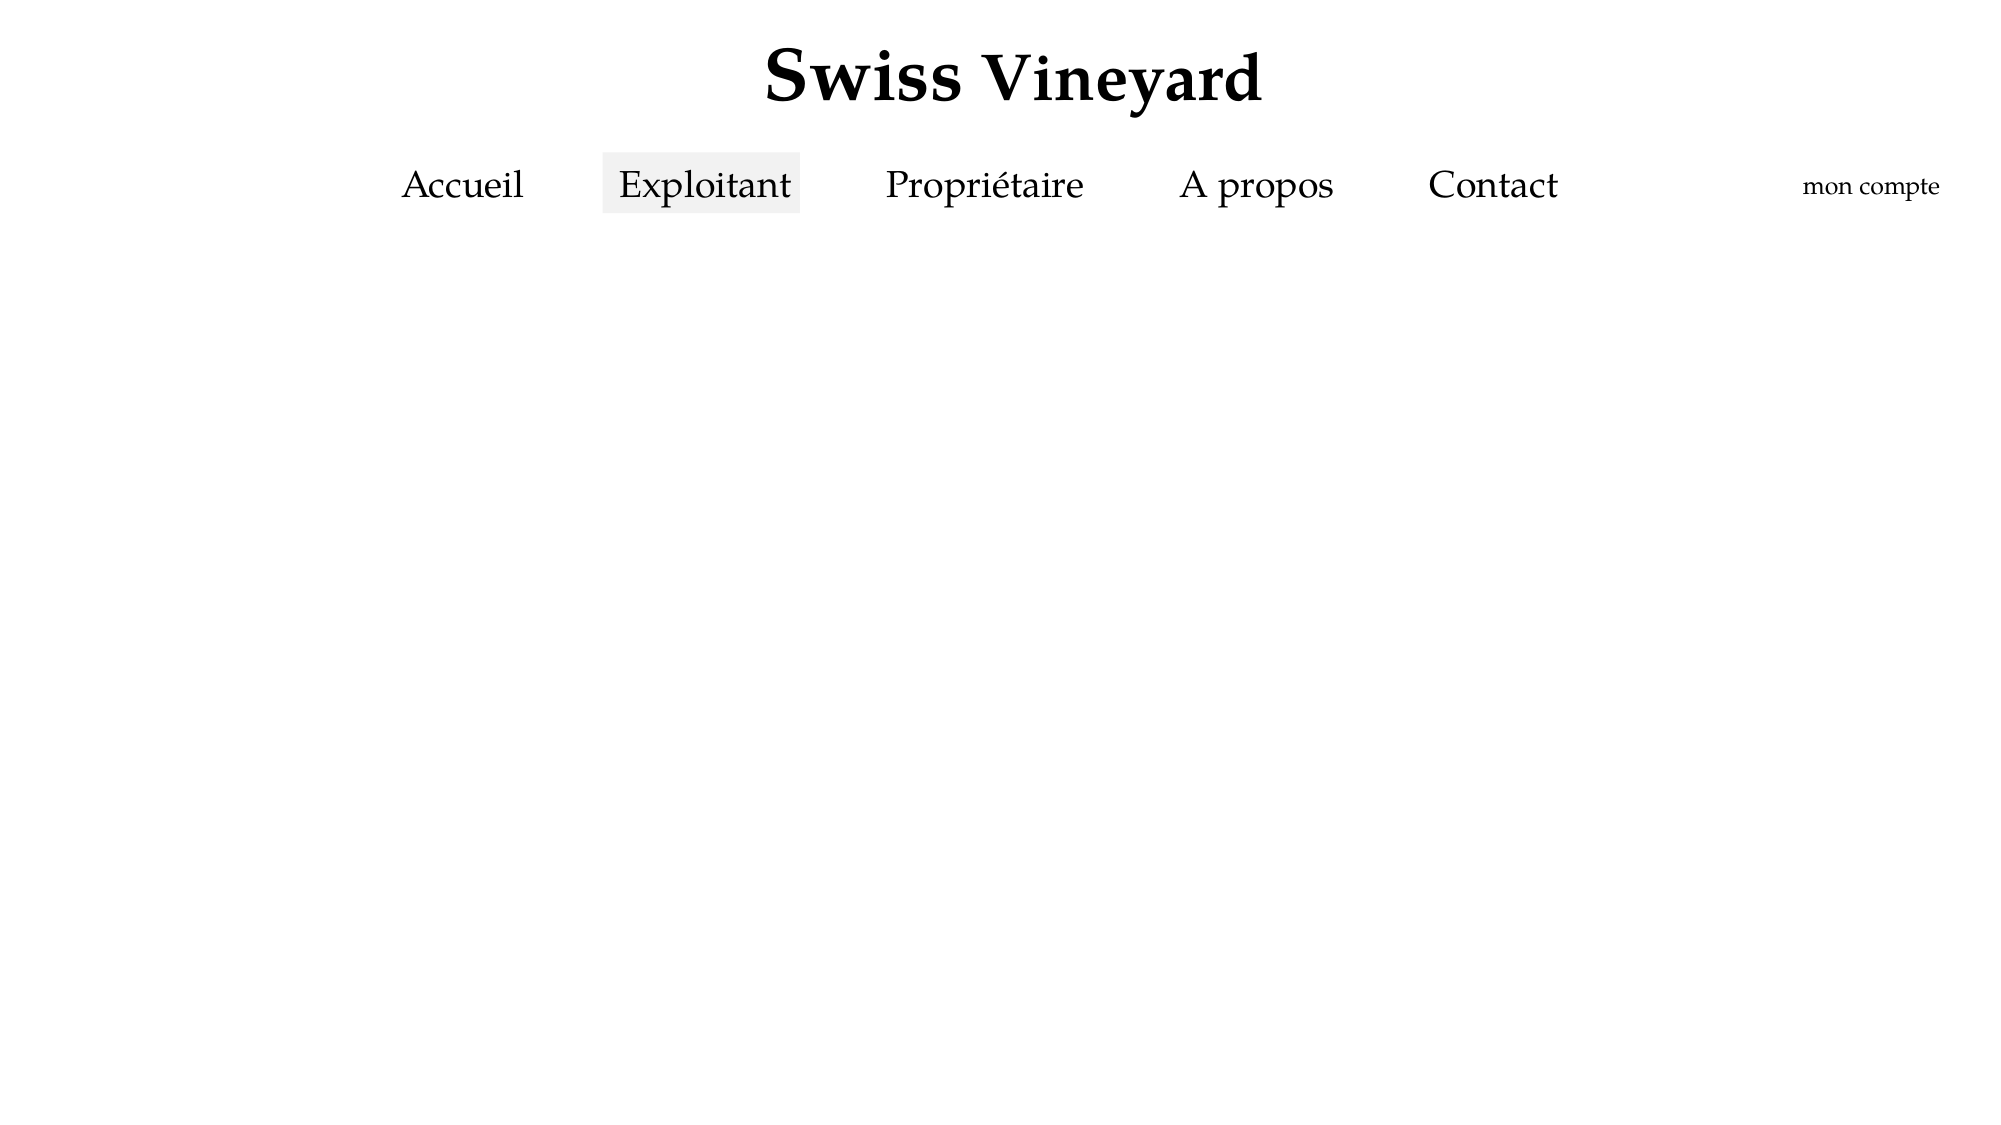

Swiss Vineyard
Accueil          Exploitant          Propriétaire          A propos          Contact

mon compte